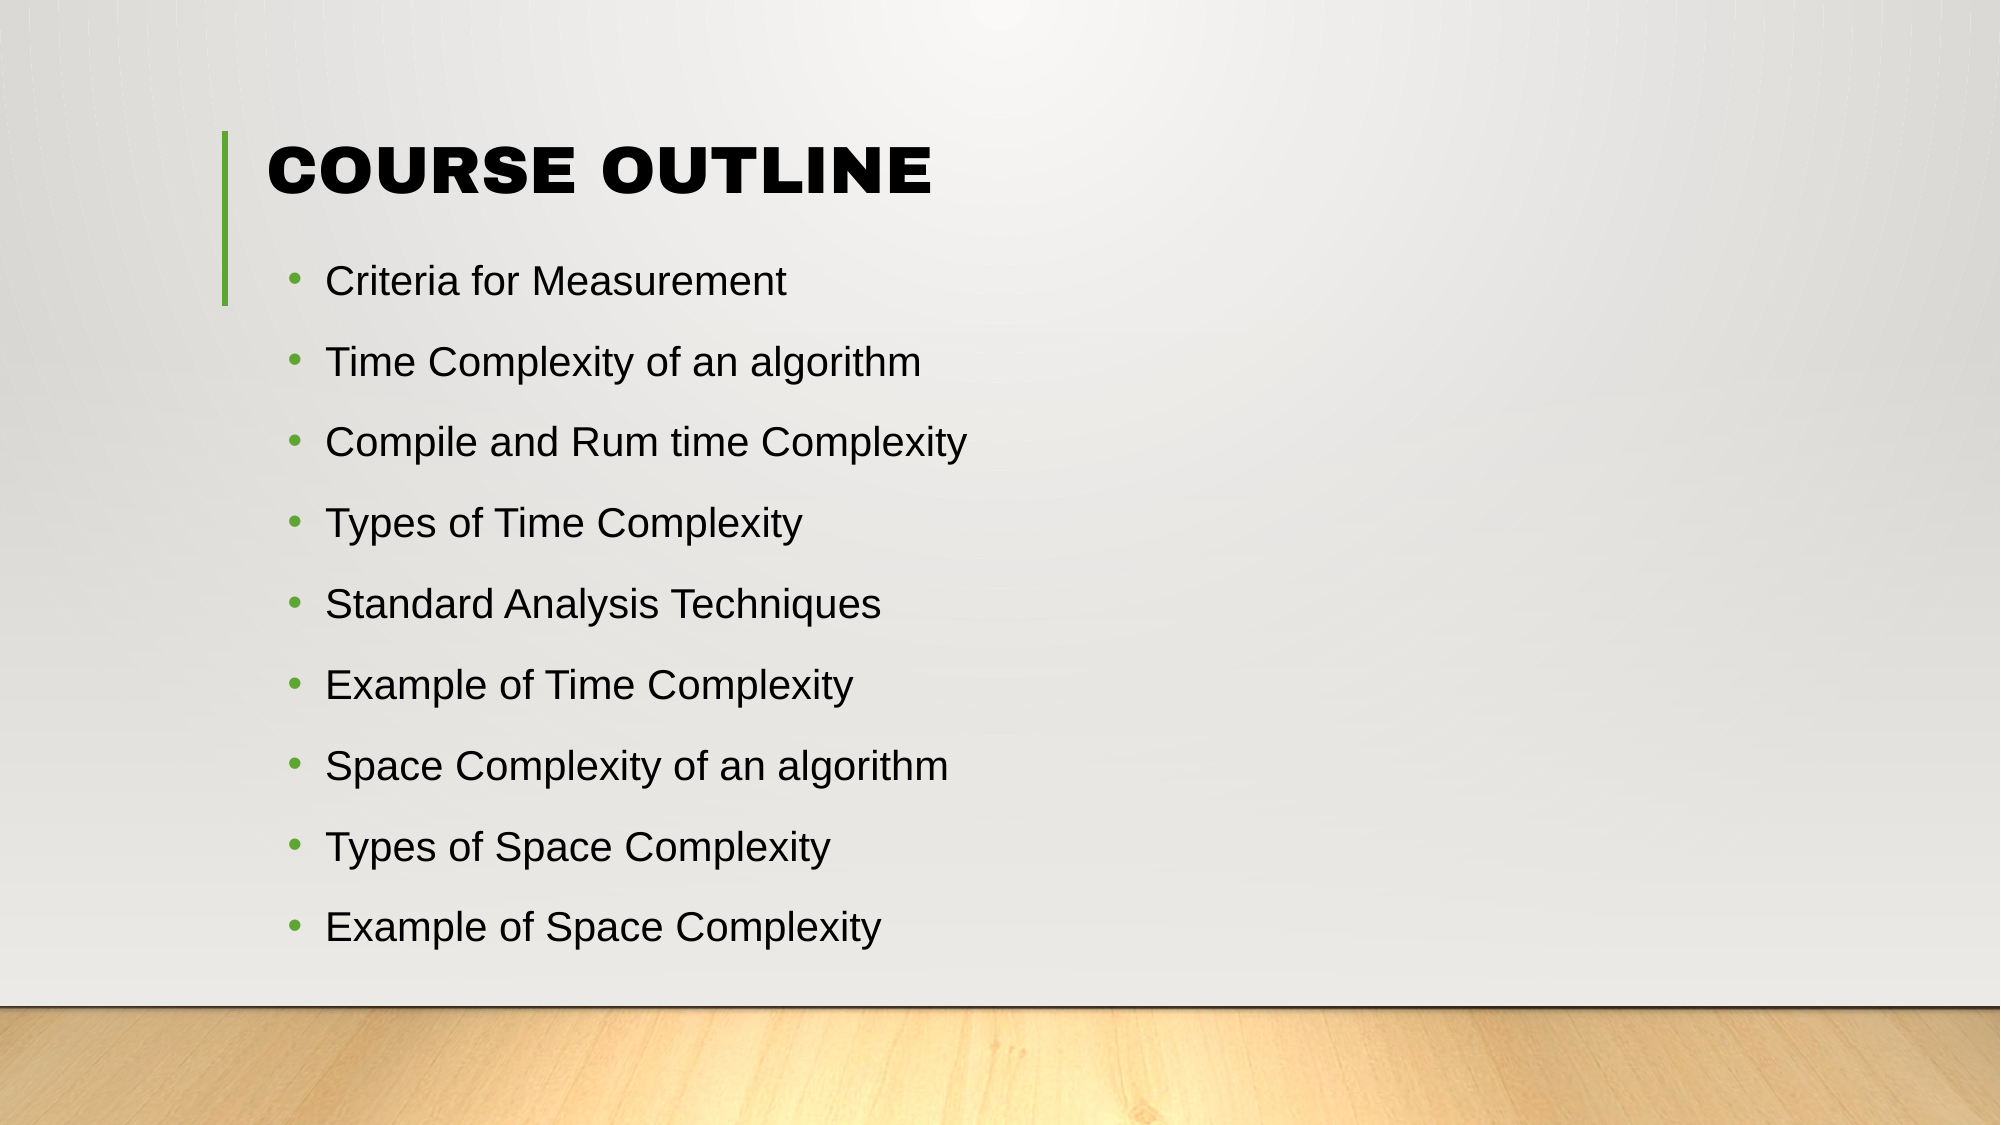

# COURSE OUTLINE
Criteria for Measurement
Time Complexity of an algorithm
Compile and Rum time Complexity
Types of Time Complexity
Standard Analysis Techniques
Example of Time Complexity
Space Complexity of an algorithm
Types of Space Complexity
Example of Space Complexity